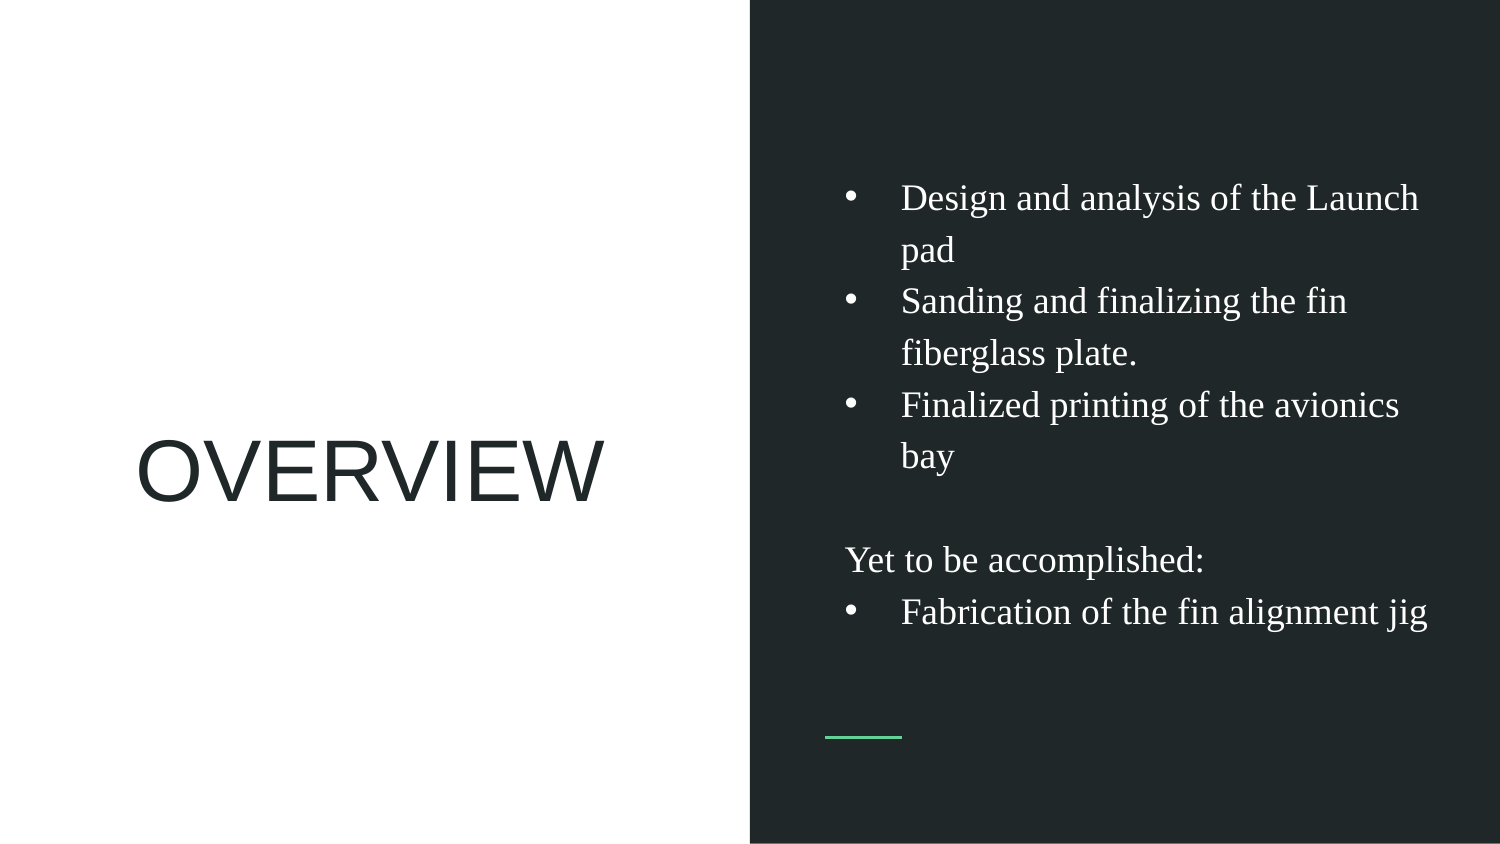

Design and analysis of the Launch pad
Sanding and finalizing the fin fiberglass plate.
Finalized printing of the avionics bay

Yet to be accomplished:
Fabrication of the fin alignment jig

# OVERVIEW